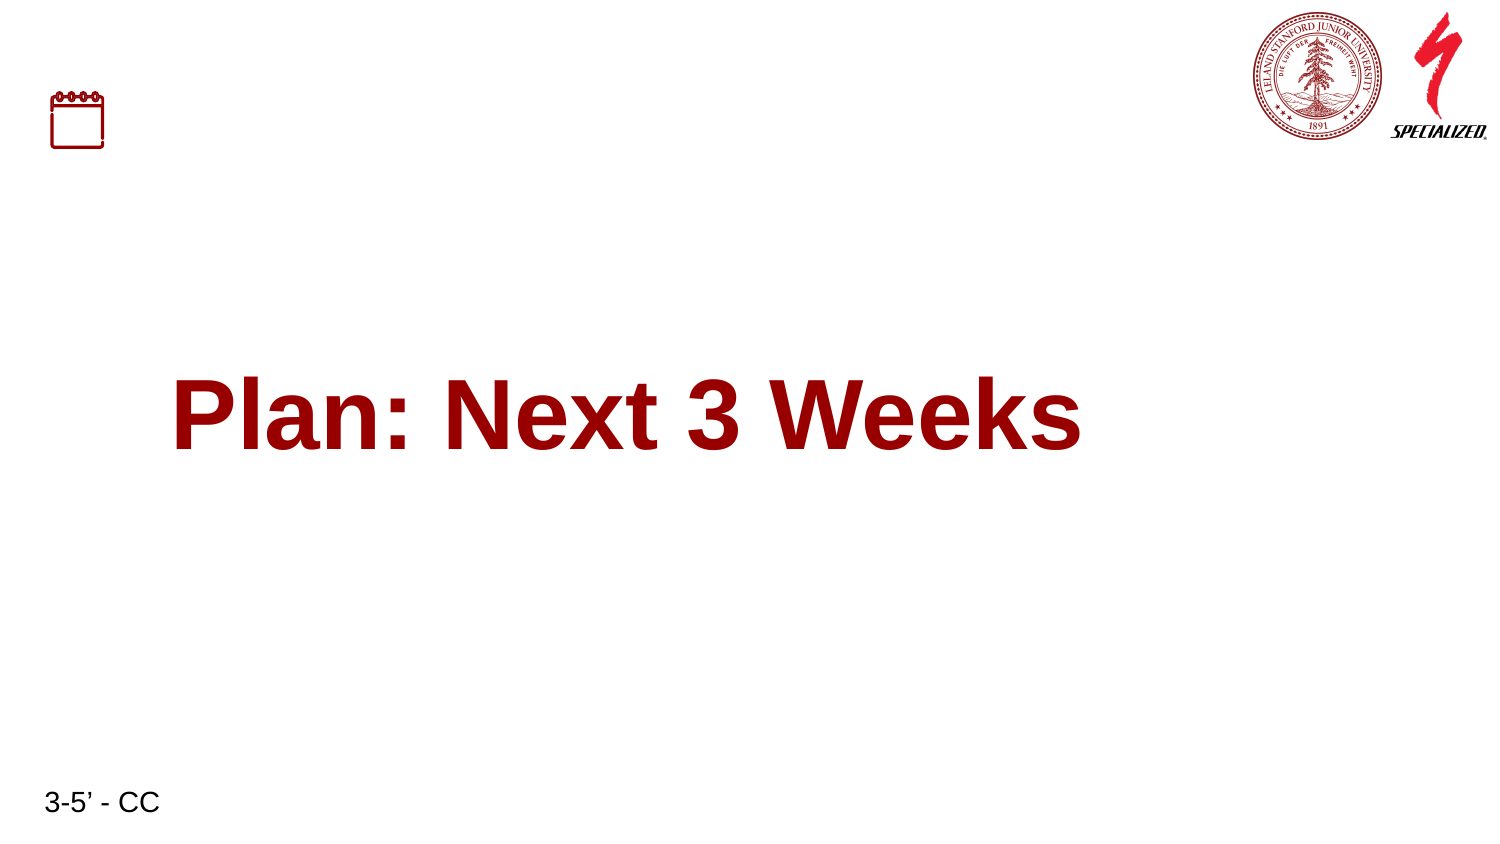

# Plan: Next 3 Weeks

3-5’ - CC